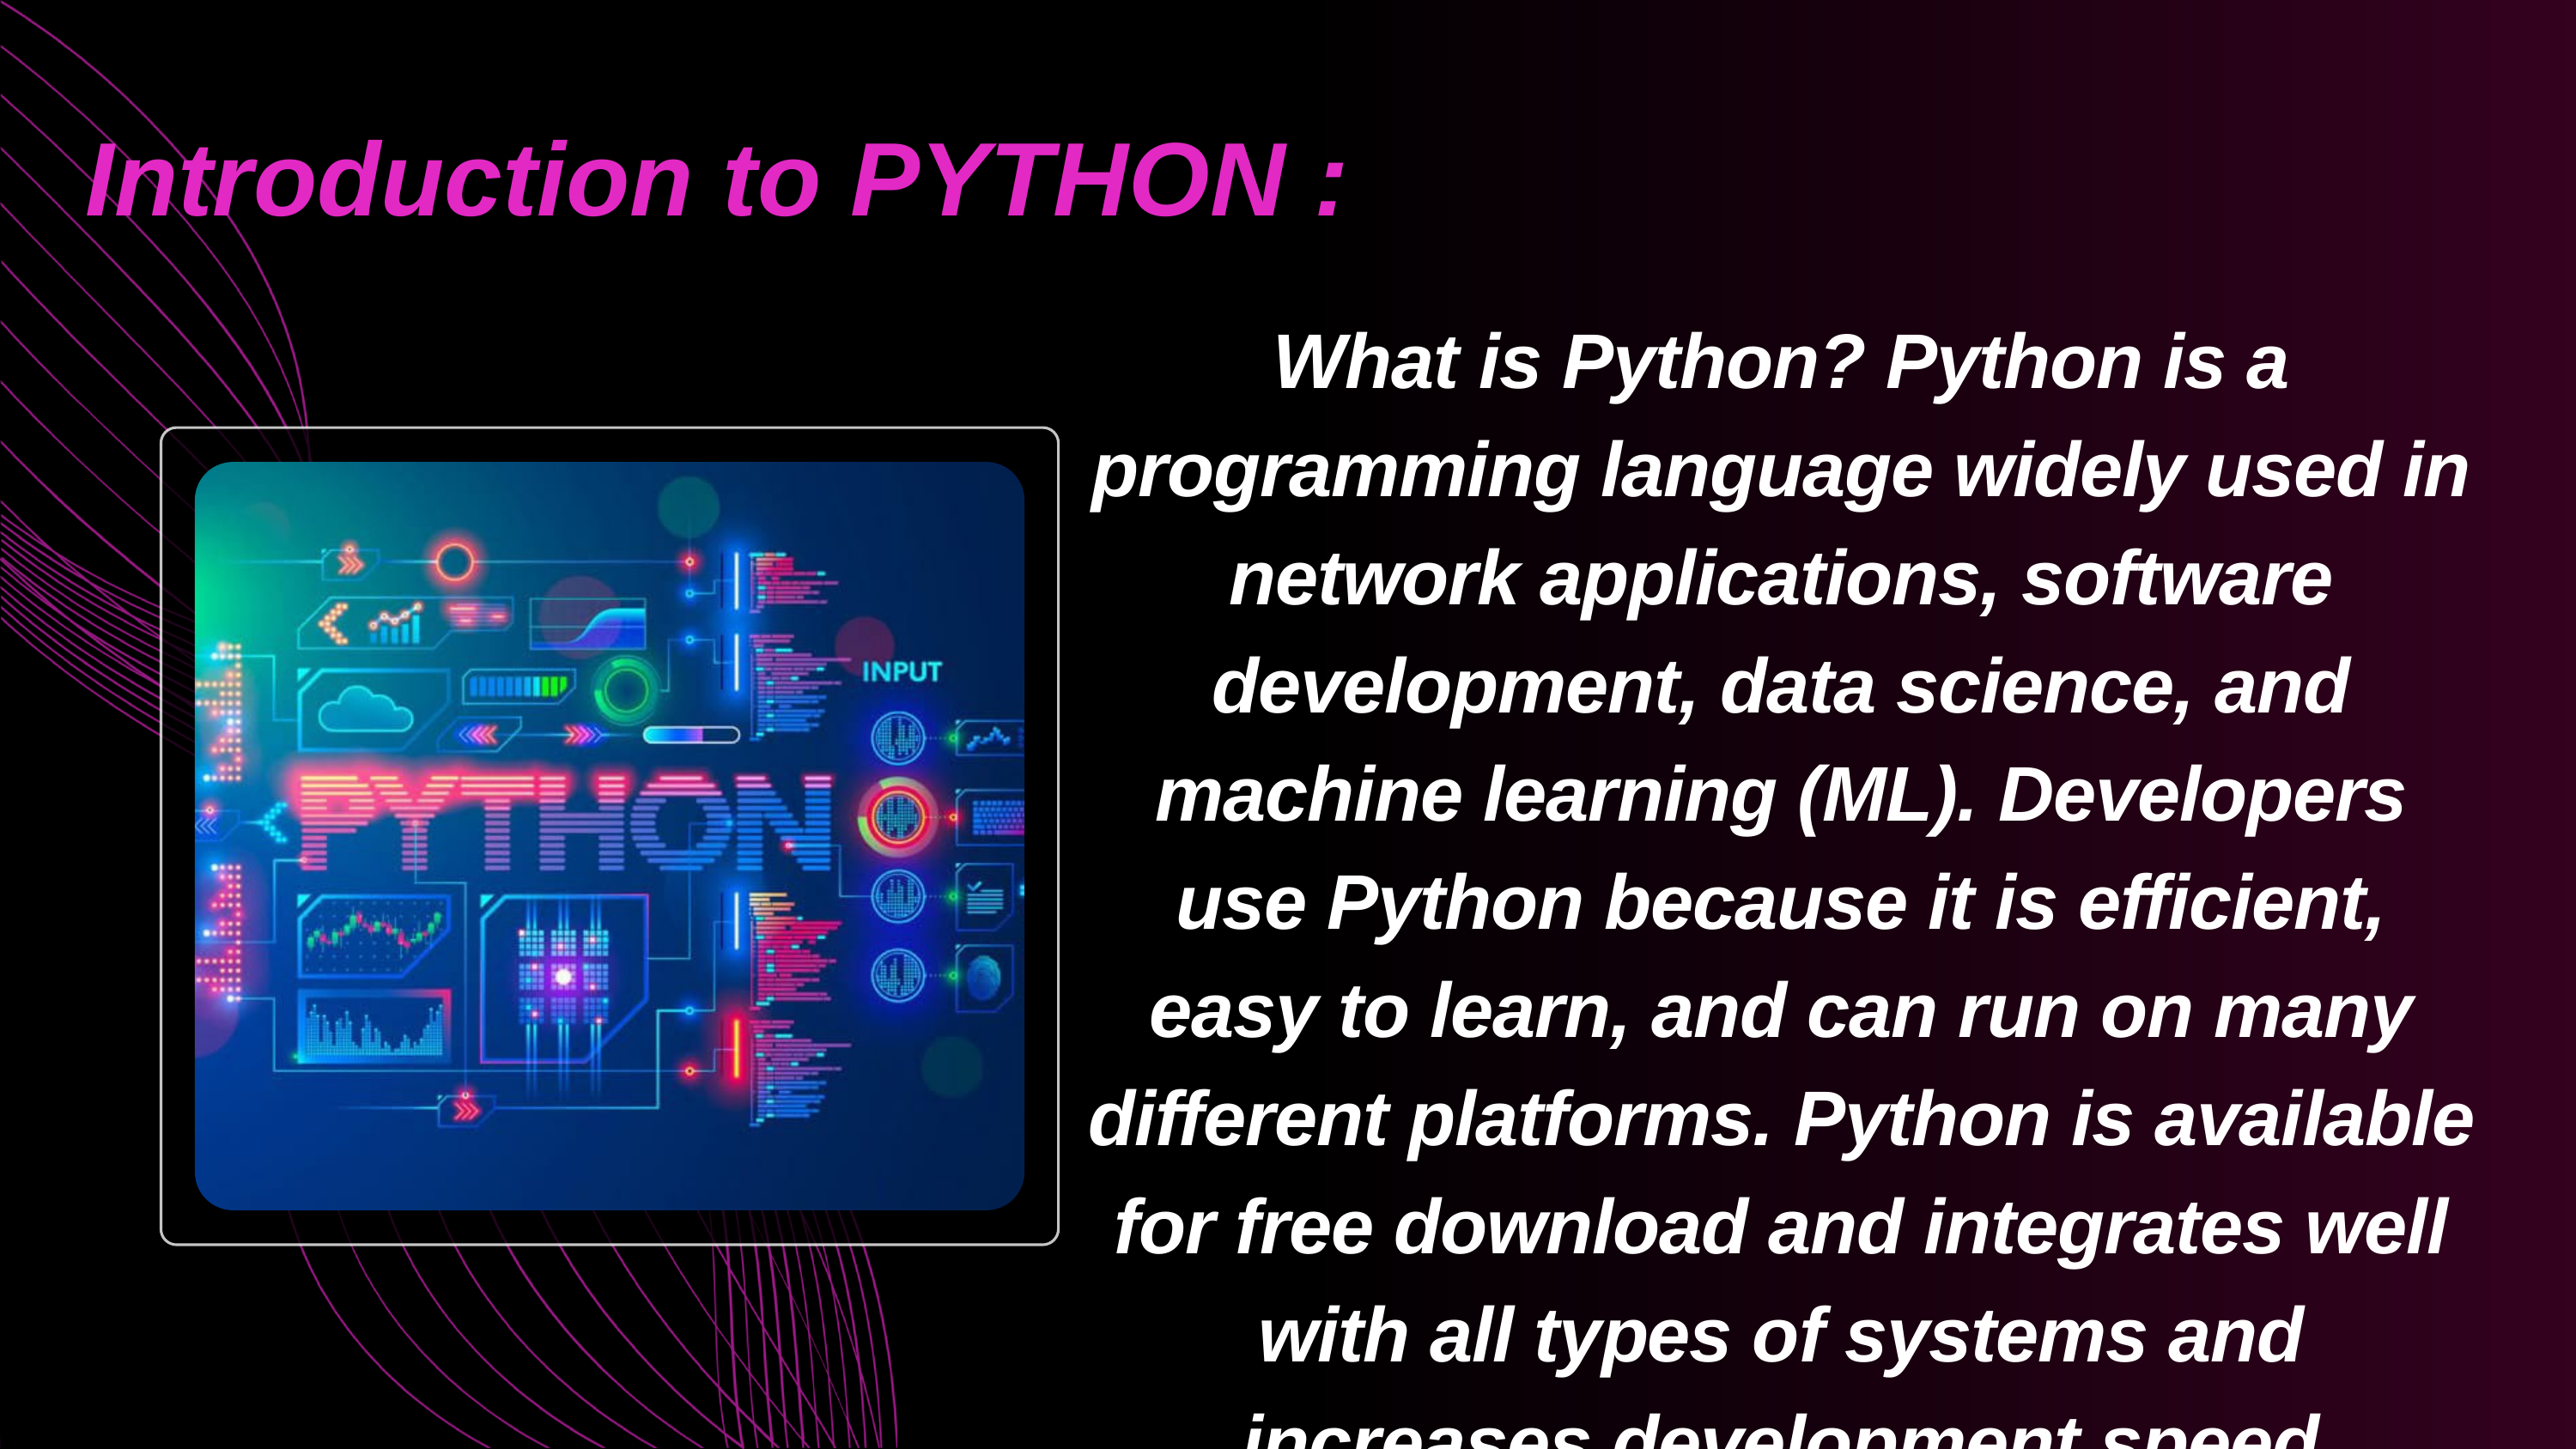

Introduction to PYTHON :
What is Python? Python is a programming language widely used in network applications, software development, data science, and machine learning (ML). Developers use Python because it is efficient, easy to learn, and can run on many different platforms. Python is available for free download and integrates well with all types of systems and increases development speed